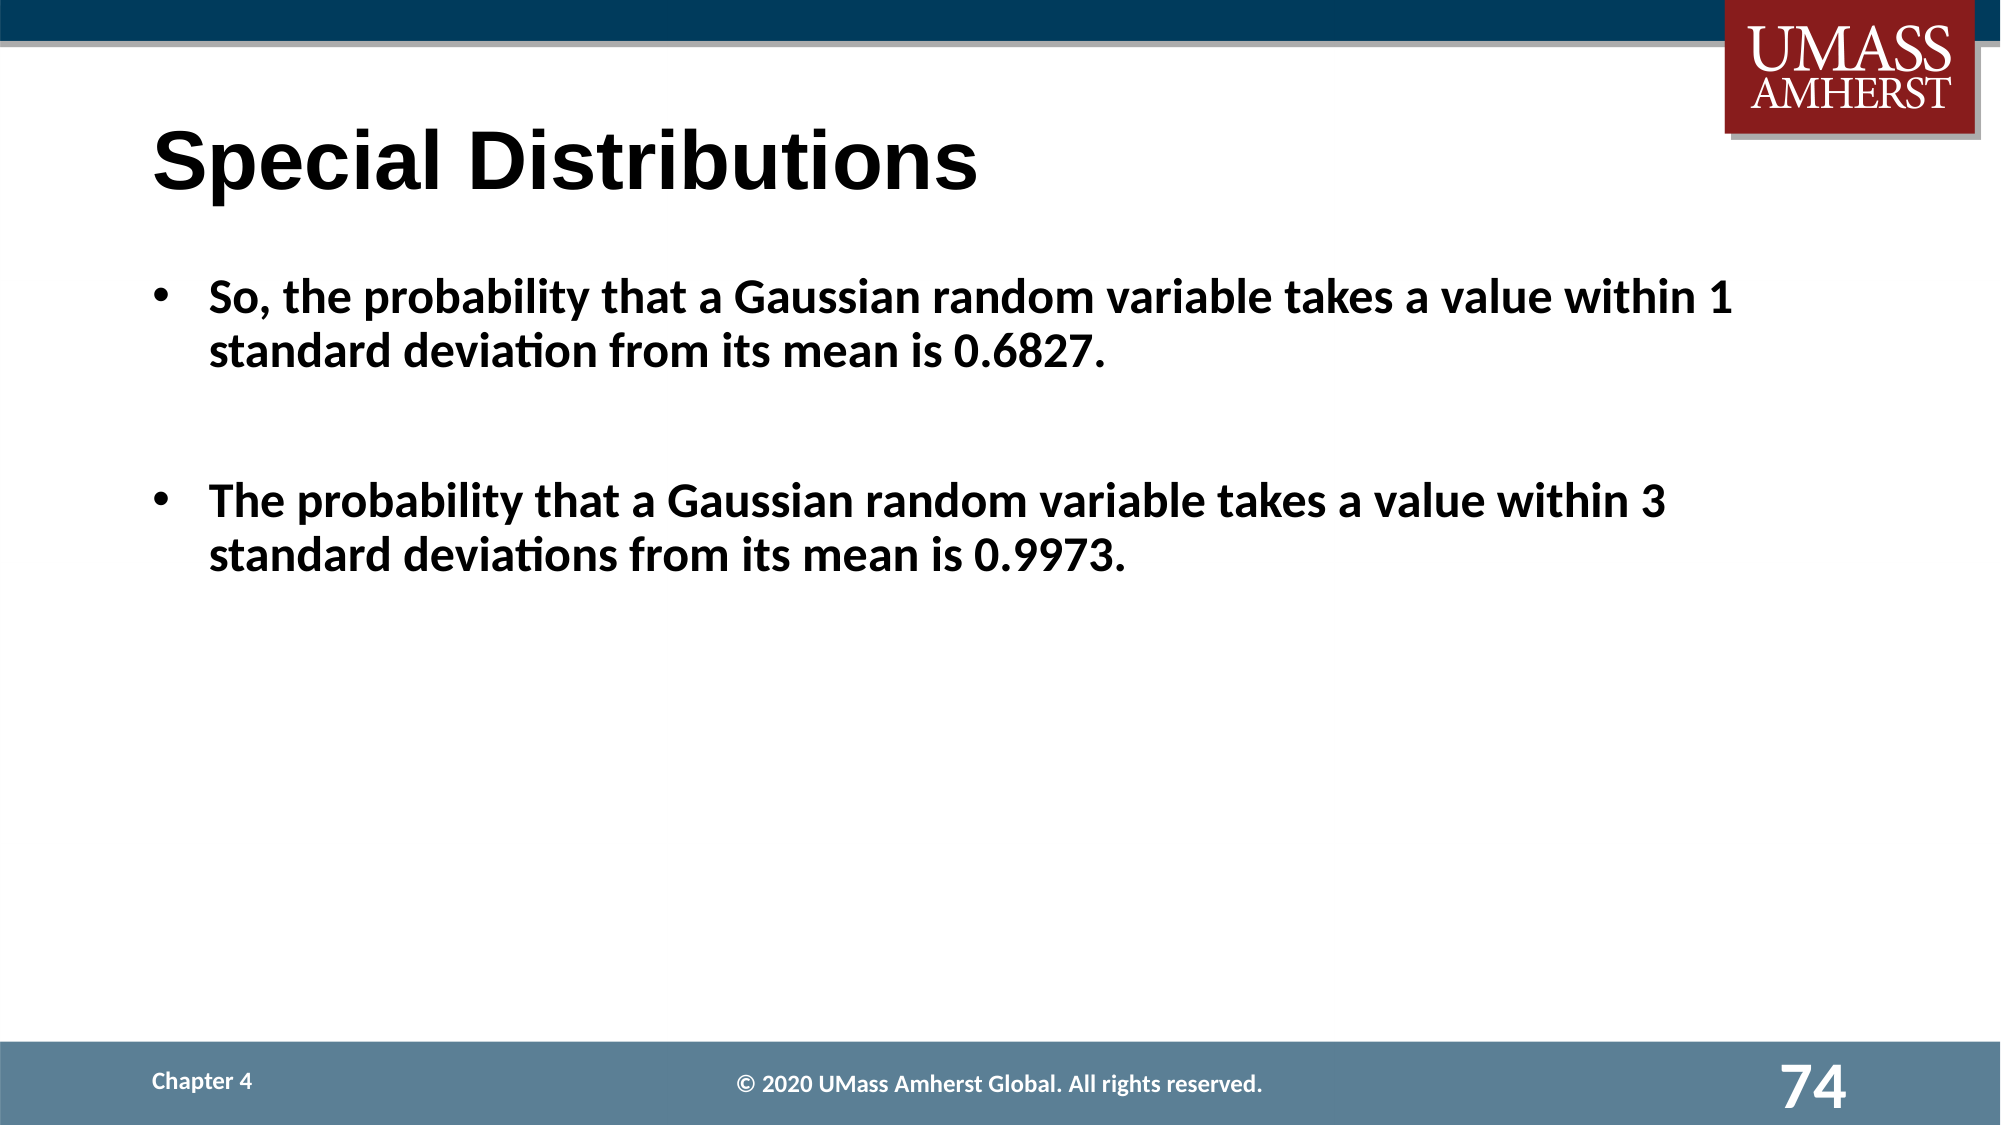

# Special Distributions
So, the probability that a Gaussian random variable takes a value within 1 standard deviation from its mean is 0.6827.

The probability that a Gaussian random variable takes a value within 3 standard deviations from its mean is 0.9973.

© 2020 UMass Amherst Global. All rights reserved.
74
Chapter 4